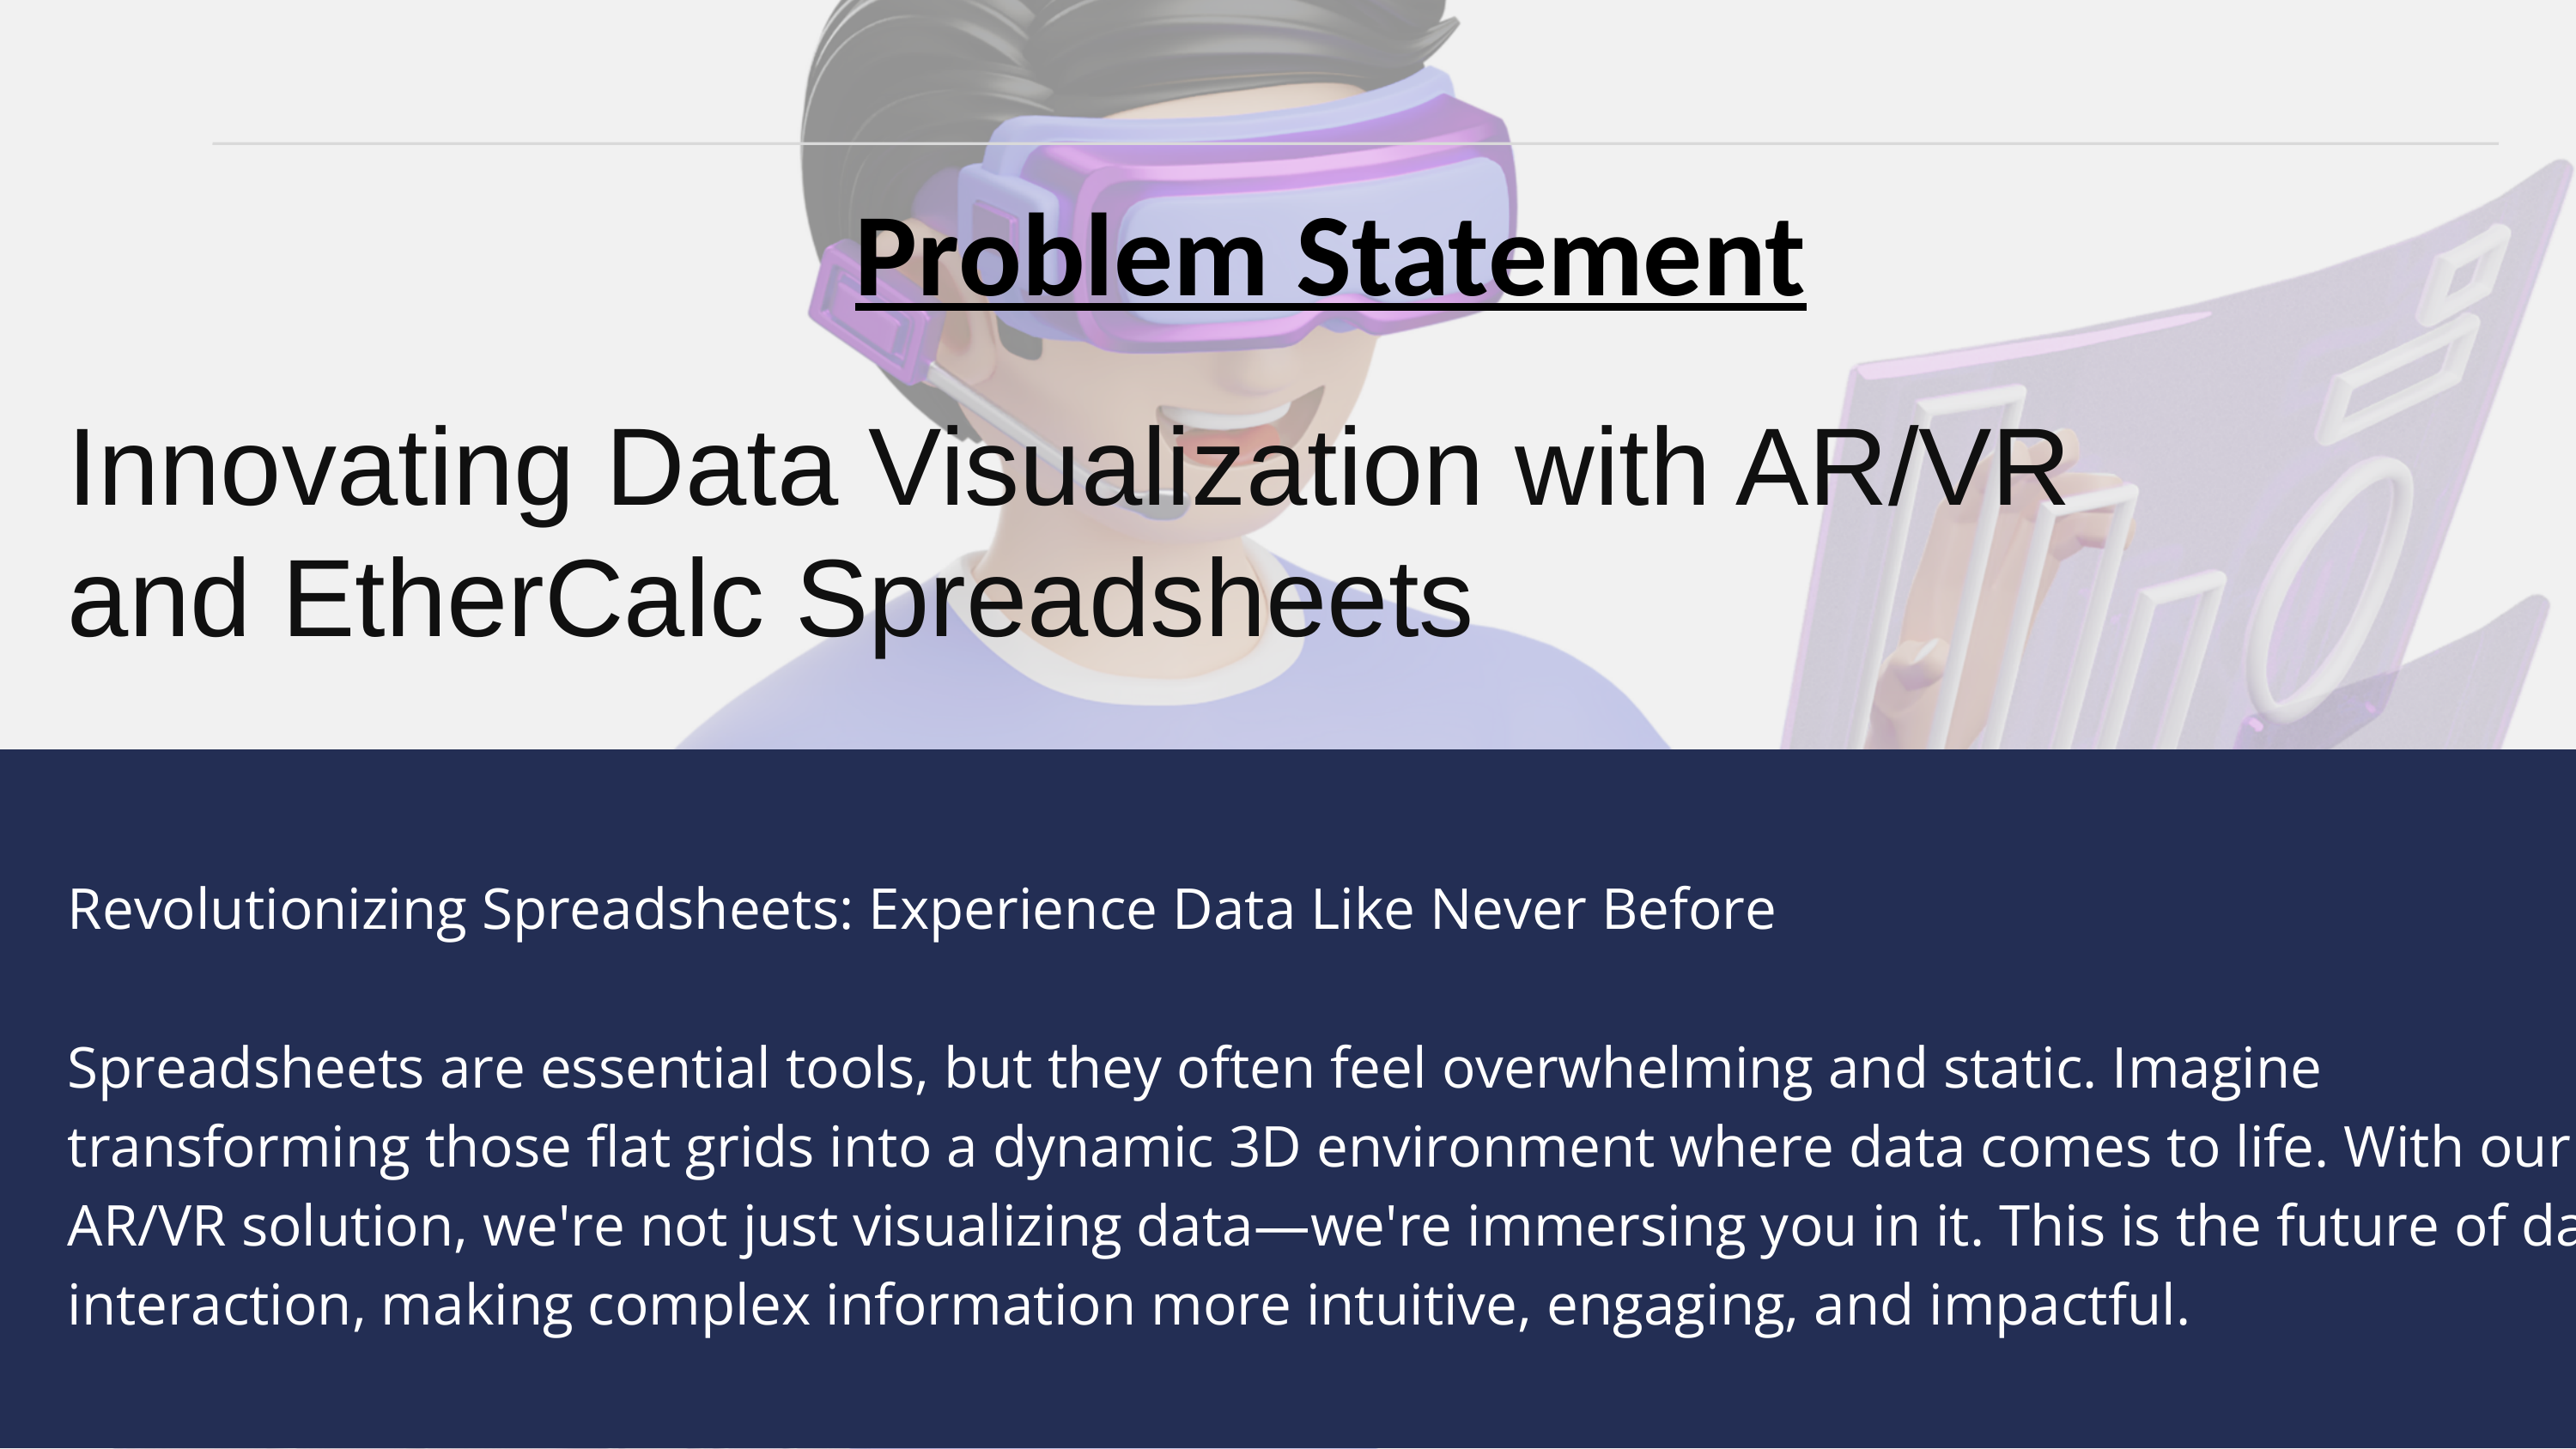

Problem Statement
Innovating Data Visualization with AR/VR and EtherCalc Spreadsheets

Revolutionizing Spreadsheets: Experience Data Like Never Before

Spreadsheets are essential tools, but they often feel overwhelming and static. Imagine transforming those flat grids into a dynamic 3D environment where data comes to life. With our AR/VR solution, we're not just visualizing data—we're immersing you in it. This is the future of data interaction, making complex information more intuitive, engaging, and impactful.